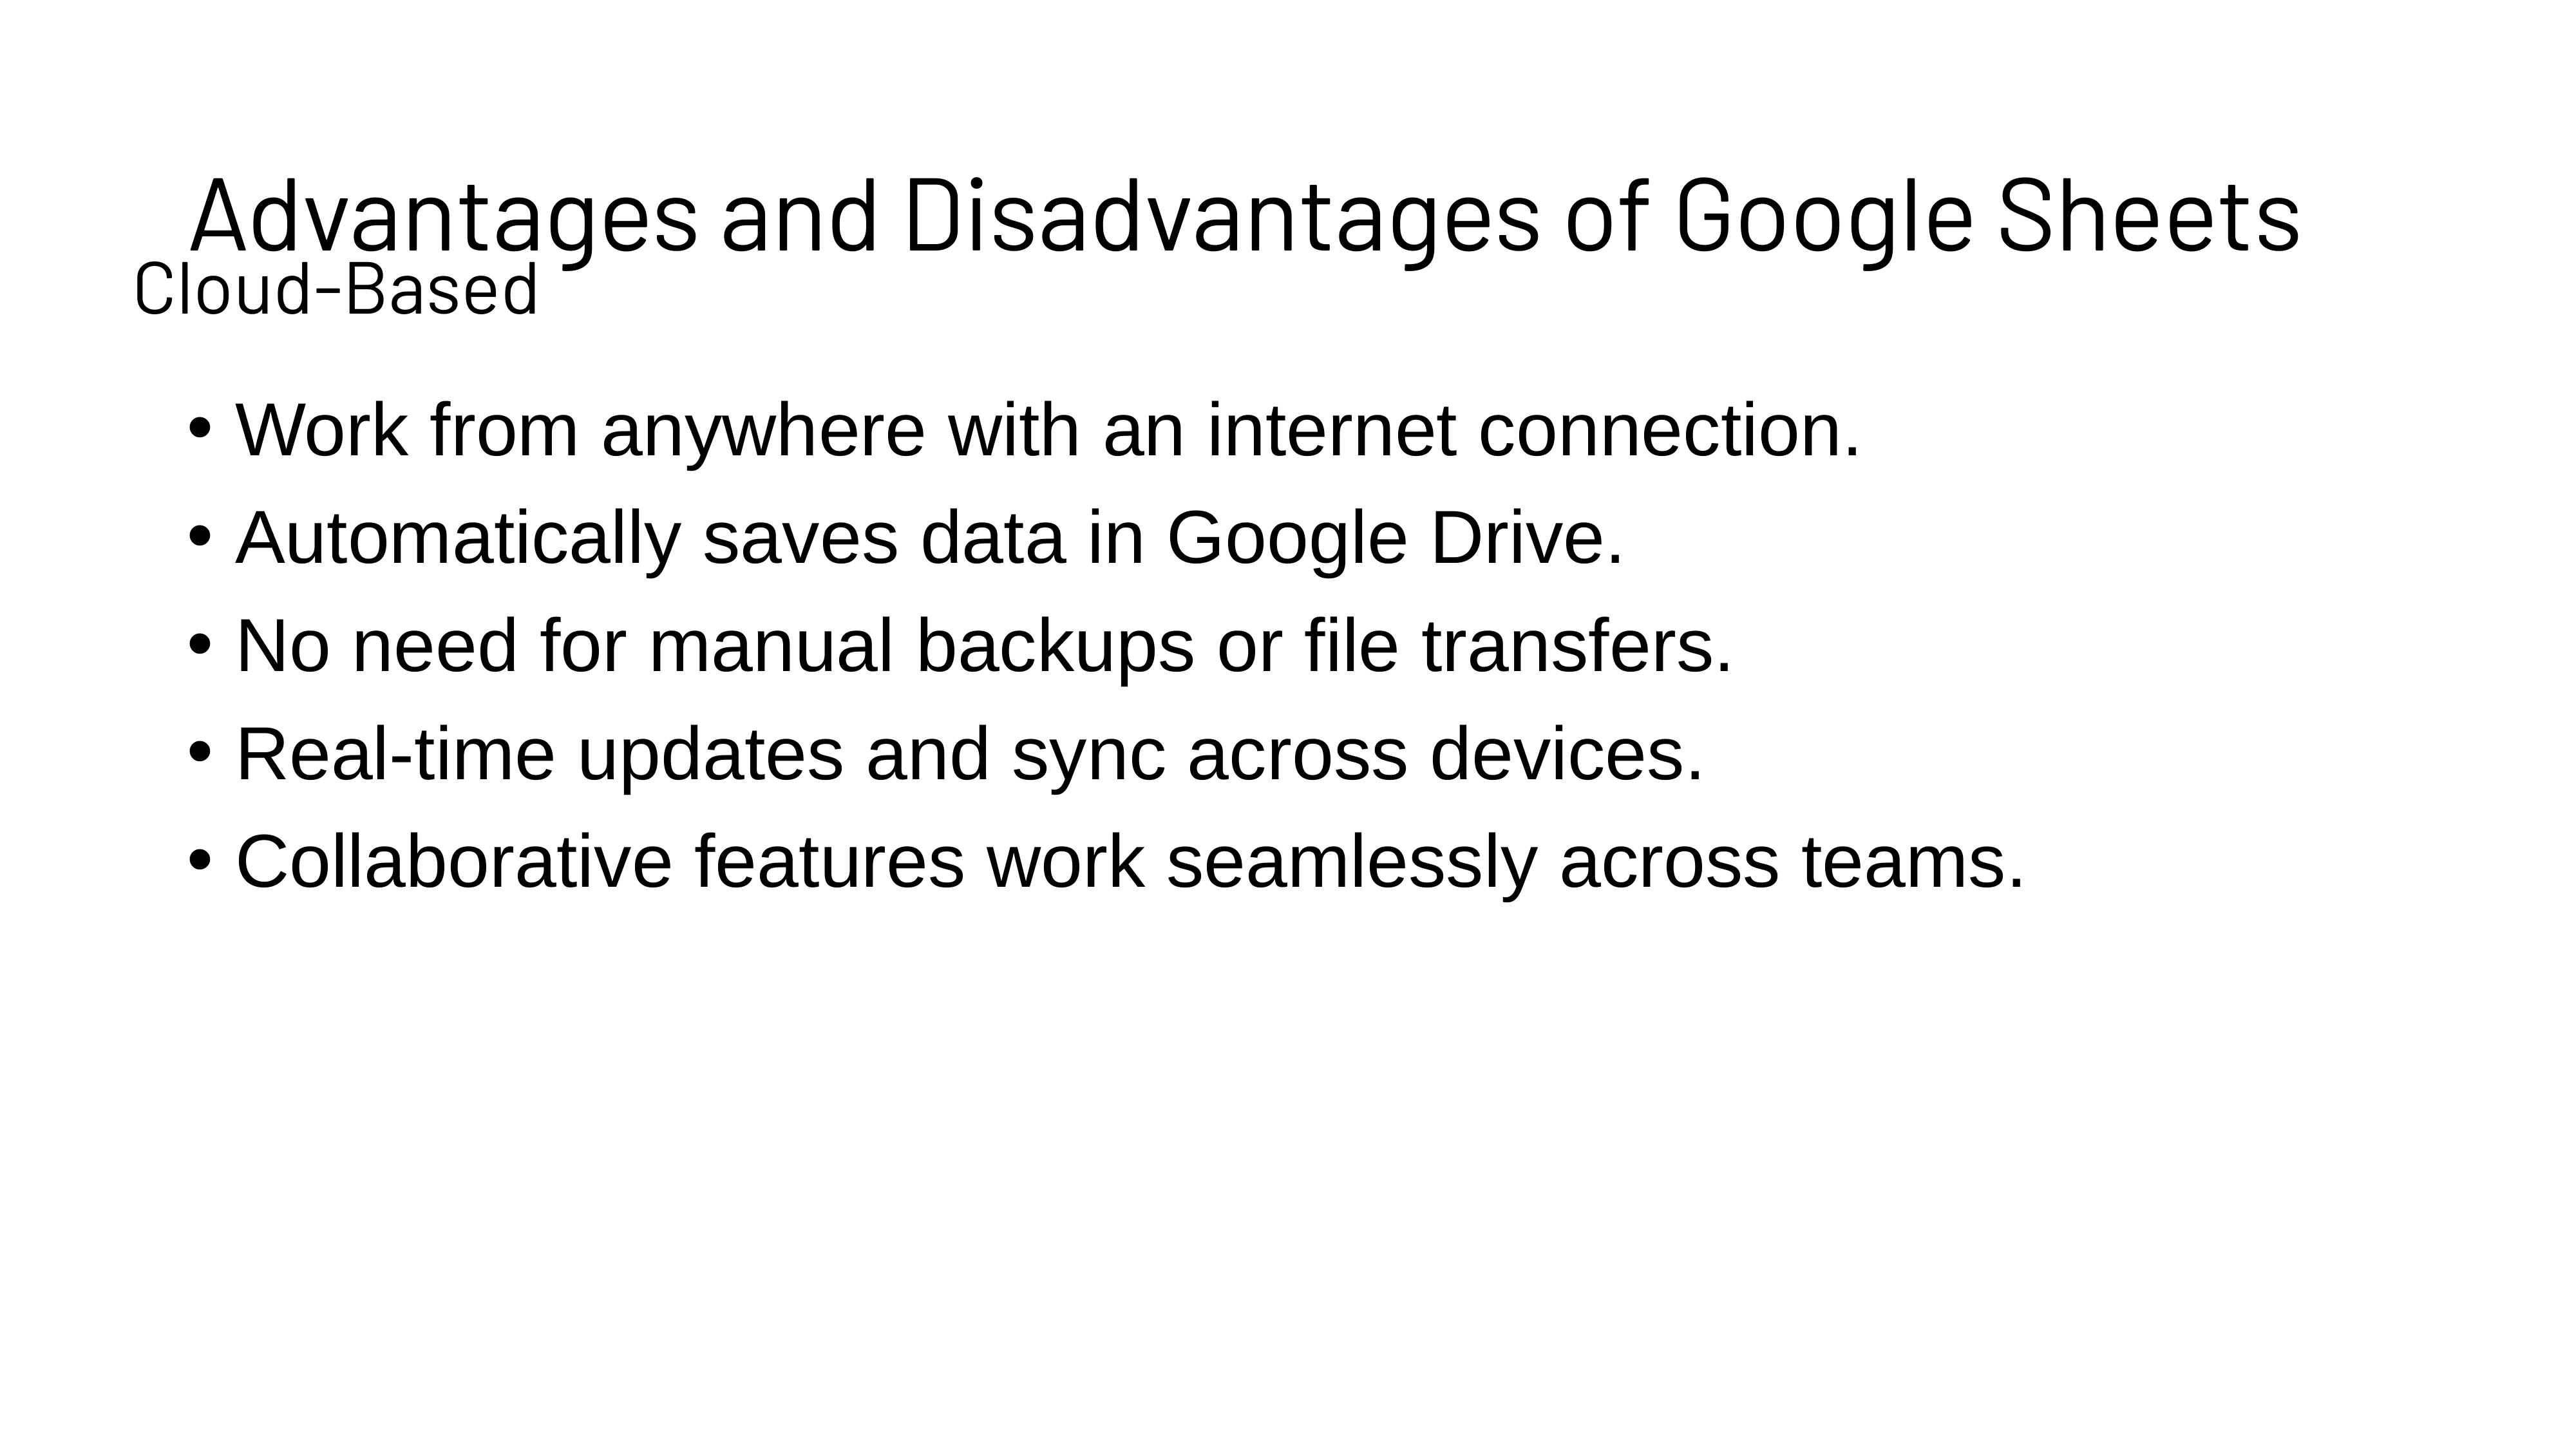

# Advantages and Disadvantages of Google Sheets
Cloud-Based
Work from anywhere with an internet connection.
Automatically saves data in Google Drive.
No need for manual backups or file transfers.
Real-time updates and sync across devices.
Collaborative features work seamlessly across teams.